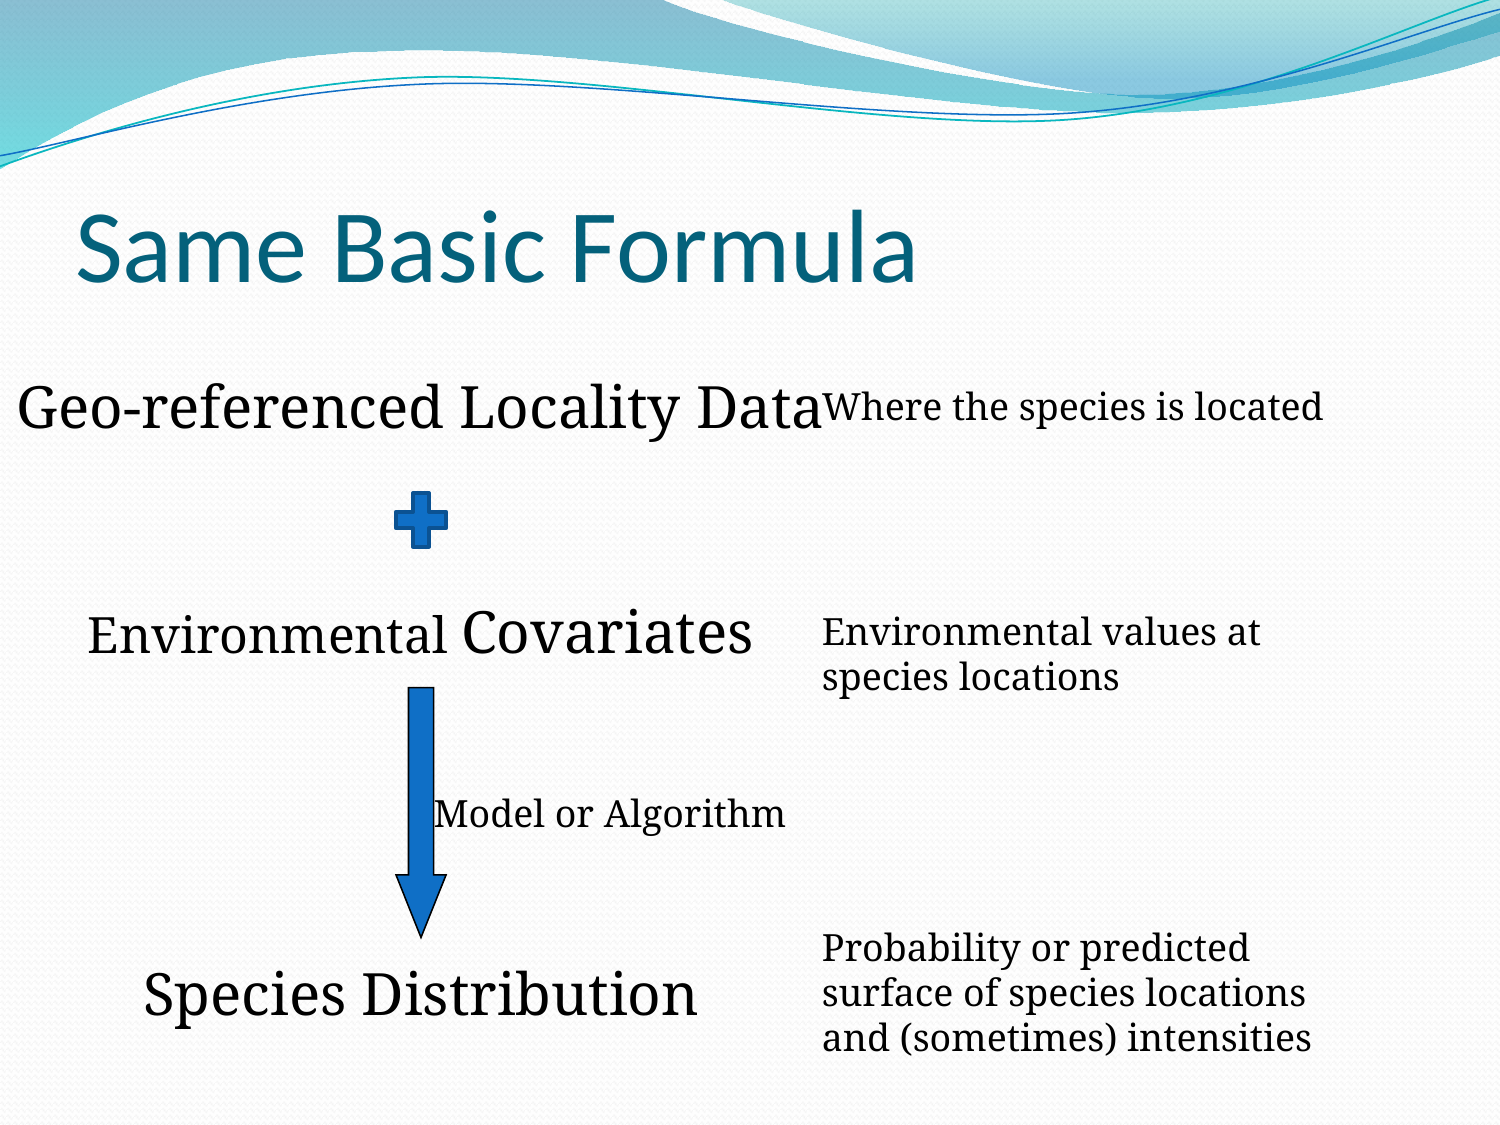

# Same Basic Formula
Geo-referenced Locality Data
Where the species is located

Environmental Covariates
Environmental values at species locations

Model or Algorithm
Probability or predicted surface of species locations and (sometimes) intensities
Species Distribution